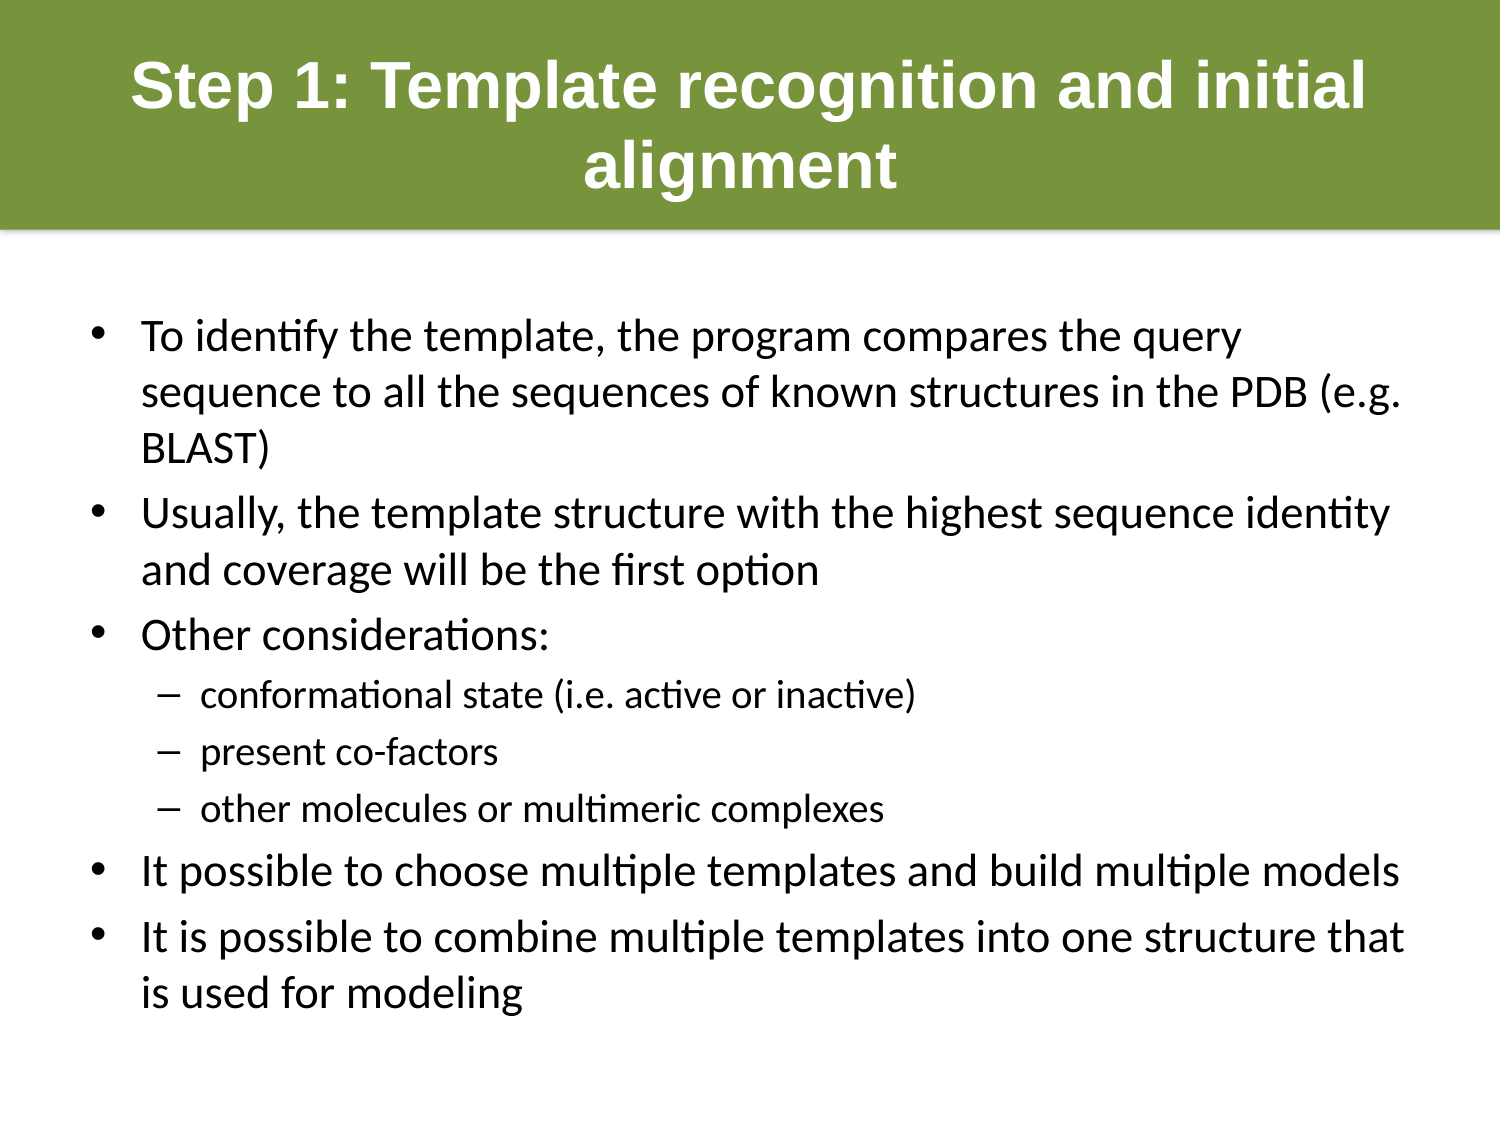

# Step 1: Template recognition and initial alignment
To identify the template, the program compares the query sequence to all the sequences of known structures in the PDB (e.g. BLAST)
Usually, the template structure with the highest sequence identity and coverage will be the first option
Other considerations:
conformational state (i.e. active or inactive)
present co-factors
other molecules or multimeric complexes
It possible to choose multiple templates and build multiple models
It is possible to combine multiple templates into one structure that is used for modeling